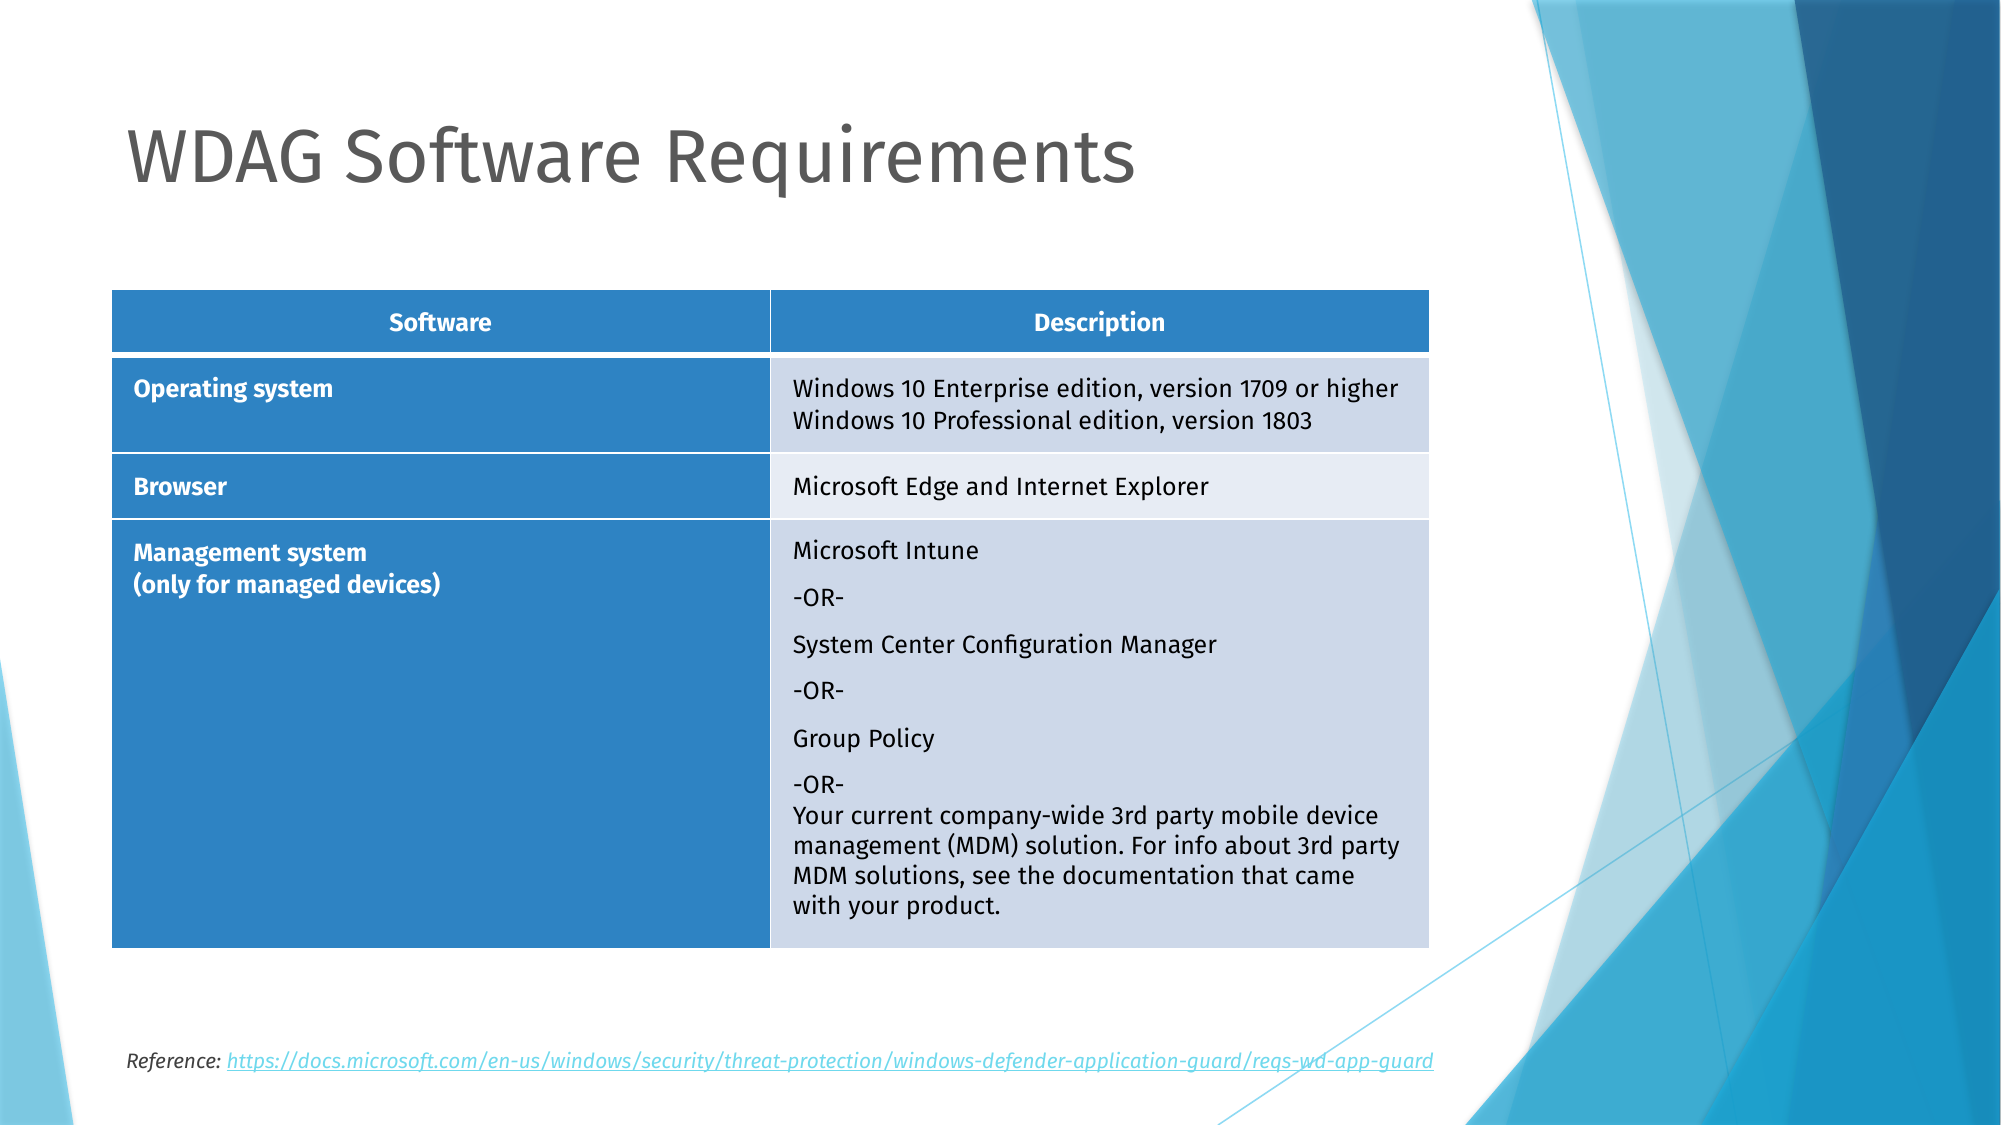

# WDAG Software Requirements
| Software | Description |
| --- | --- |
| Operating system | Windows 10 Enterprise edition, version 1709 or higher Windows 10 Professional edition, version 1803 |
| Browser | Microsoft Edge and Internet Explorer |
| Management system (only for managed devices) | Microsoft Intune -OR- System Center Configuration Manager -OR- Group Policy -OR- Your current company-wide 3rd party mobile device management (MDM) solution. For info about 3rd party MDM solutions, see the documentation that came with your product. |

Reference: https://docs.microsoft.com/en-us/windows/security/threat-protection/windows-defender-application-guard/reqs-wd-app-guard